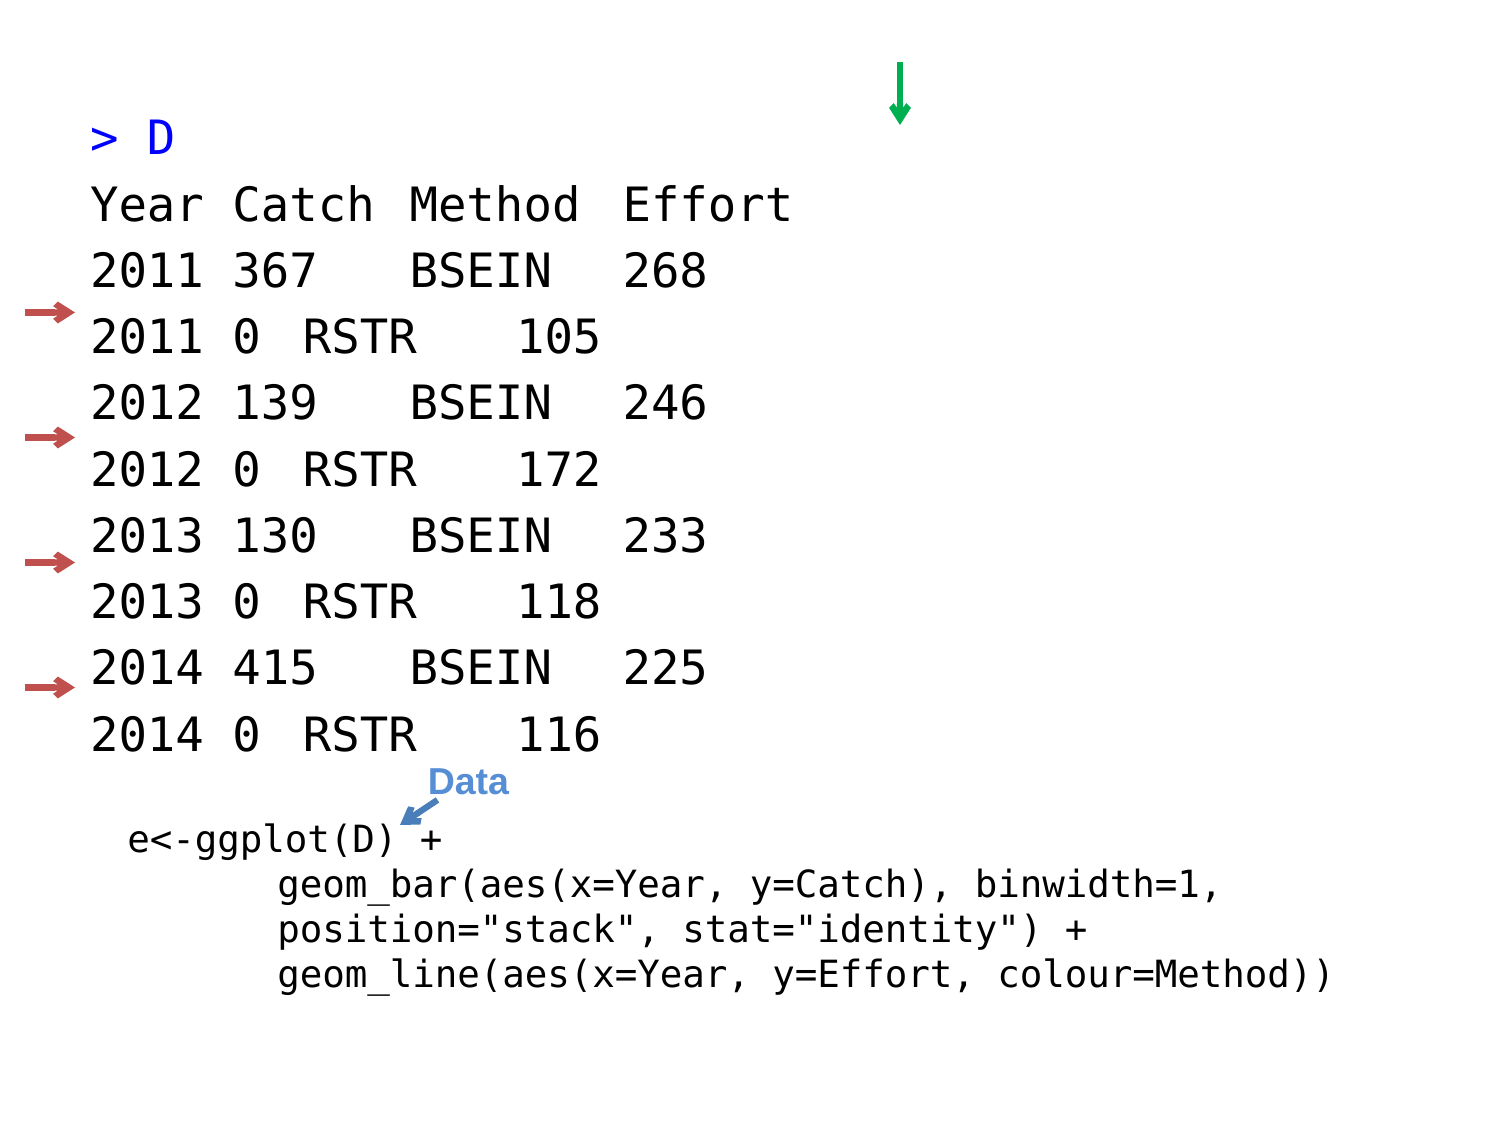

> D
Year Catch 	Method 	Effort
2011 367 		BSEIN 	268
2011 0 		RSTR 	105
2012 139 		BSEIN 	246
2012 0 		RSTR 	172
2013 130 		BSEIN 	233
2013 0 		RSTR 	118
2014 415 		BSEIN 	225
2014 0 		RSTR 	116
Data
e<-ggplot(D) +
  	geom_bar(aes(x=Year, y=Catch), binwidth=1, 			position="stack", stat="identity") +
  	geom_line(aes(x=Year, y=Effort, colour=Method))